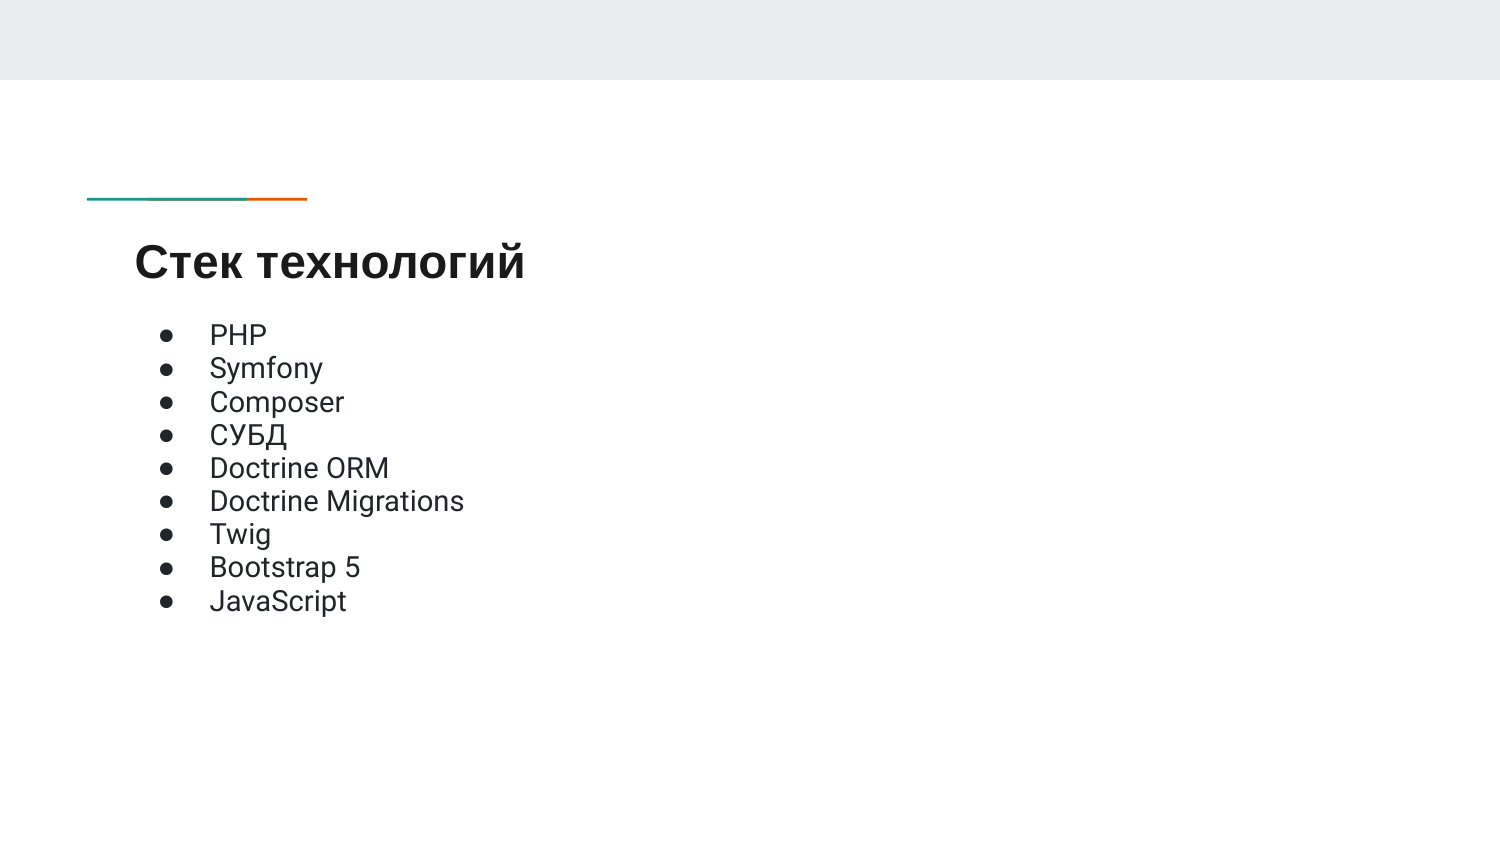

# Стек технологий
PHP
Symfony
Composer
СУБД
Doctrine ORM
Doctrine Migrations
Twig
Bootstrap 5
JavaScript